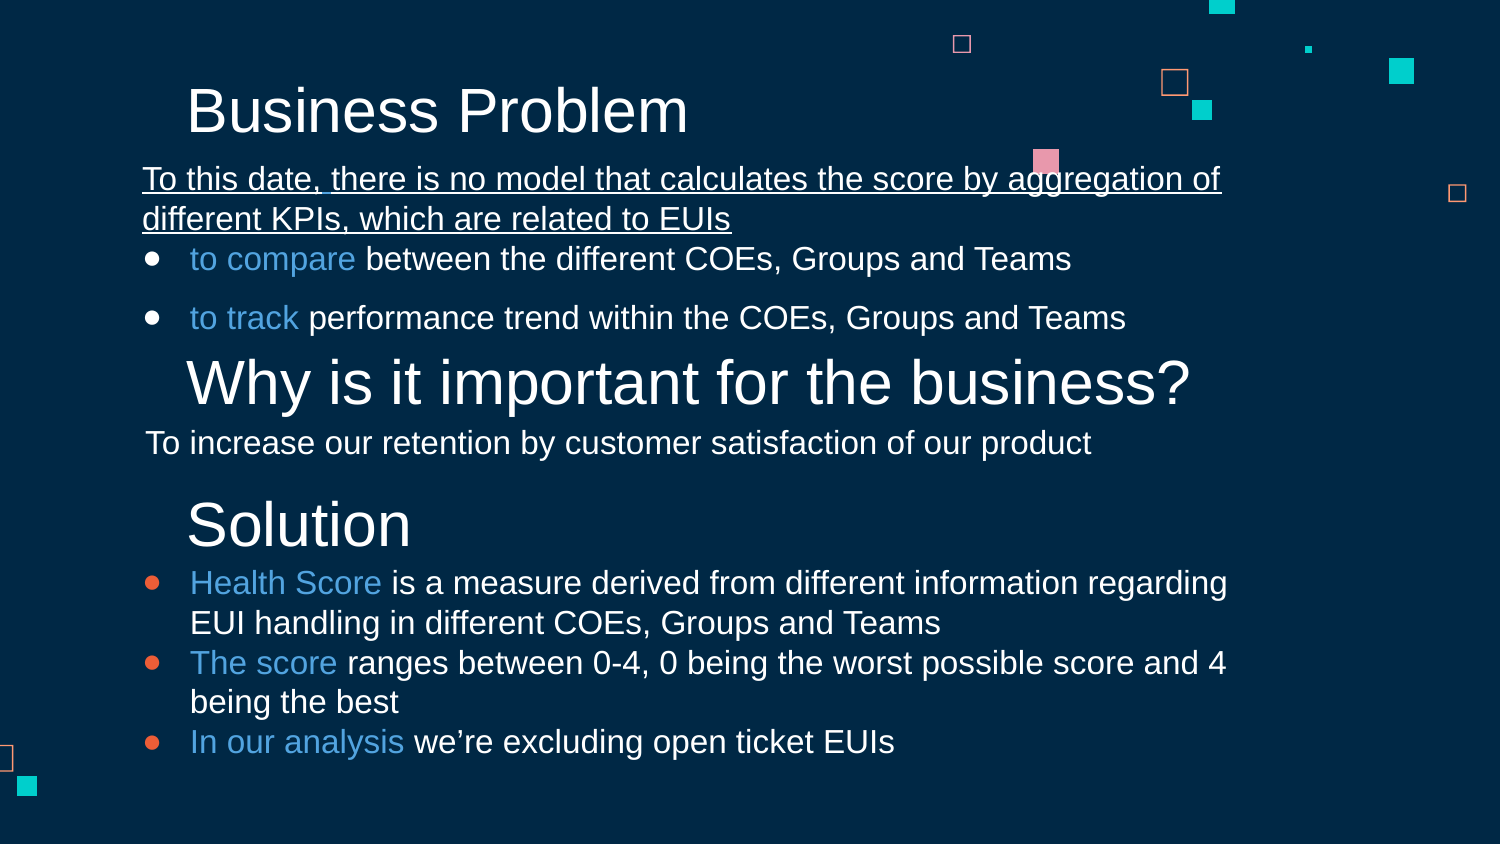

Business Problem
To this date, there is no model that calculates the score by aggregation of different KPIs, which are related to EUIs
to compare between the different COEs, Groups and Teams
to track performance trend within the COEs, Groups and Teams

Why is it important for the business?
To increase our retention by customer satisfaction of our product
# Solution
Health Score is a measure derived from different information regarding EUI handling in different COEs, Groups and Teams
The score ranges between 0-4, 0 being the worst possible score and 4 being the best
In our analysis we’re excluding open ticket EUIs